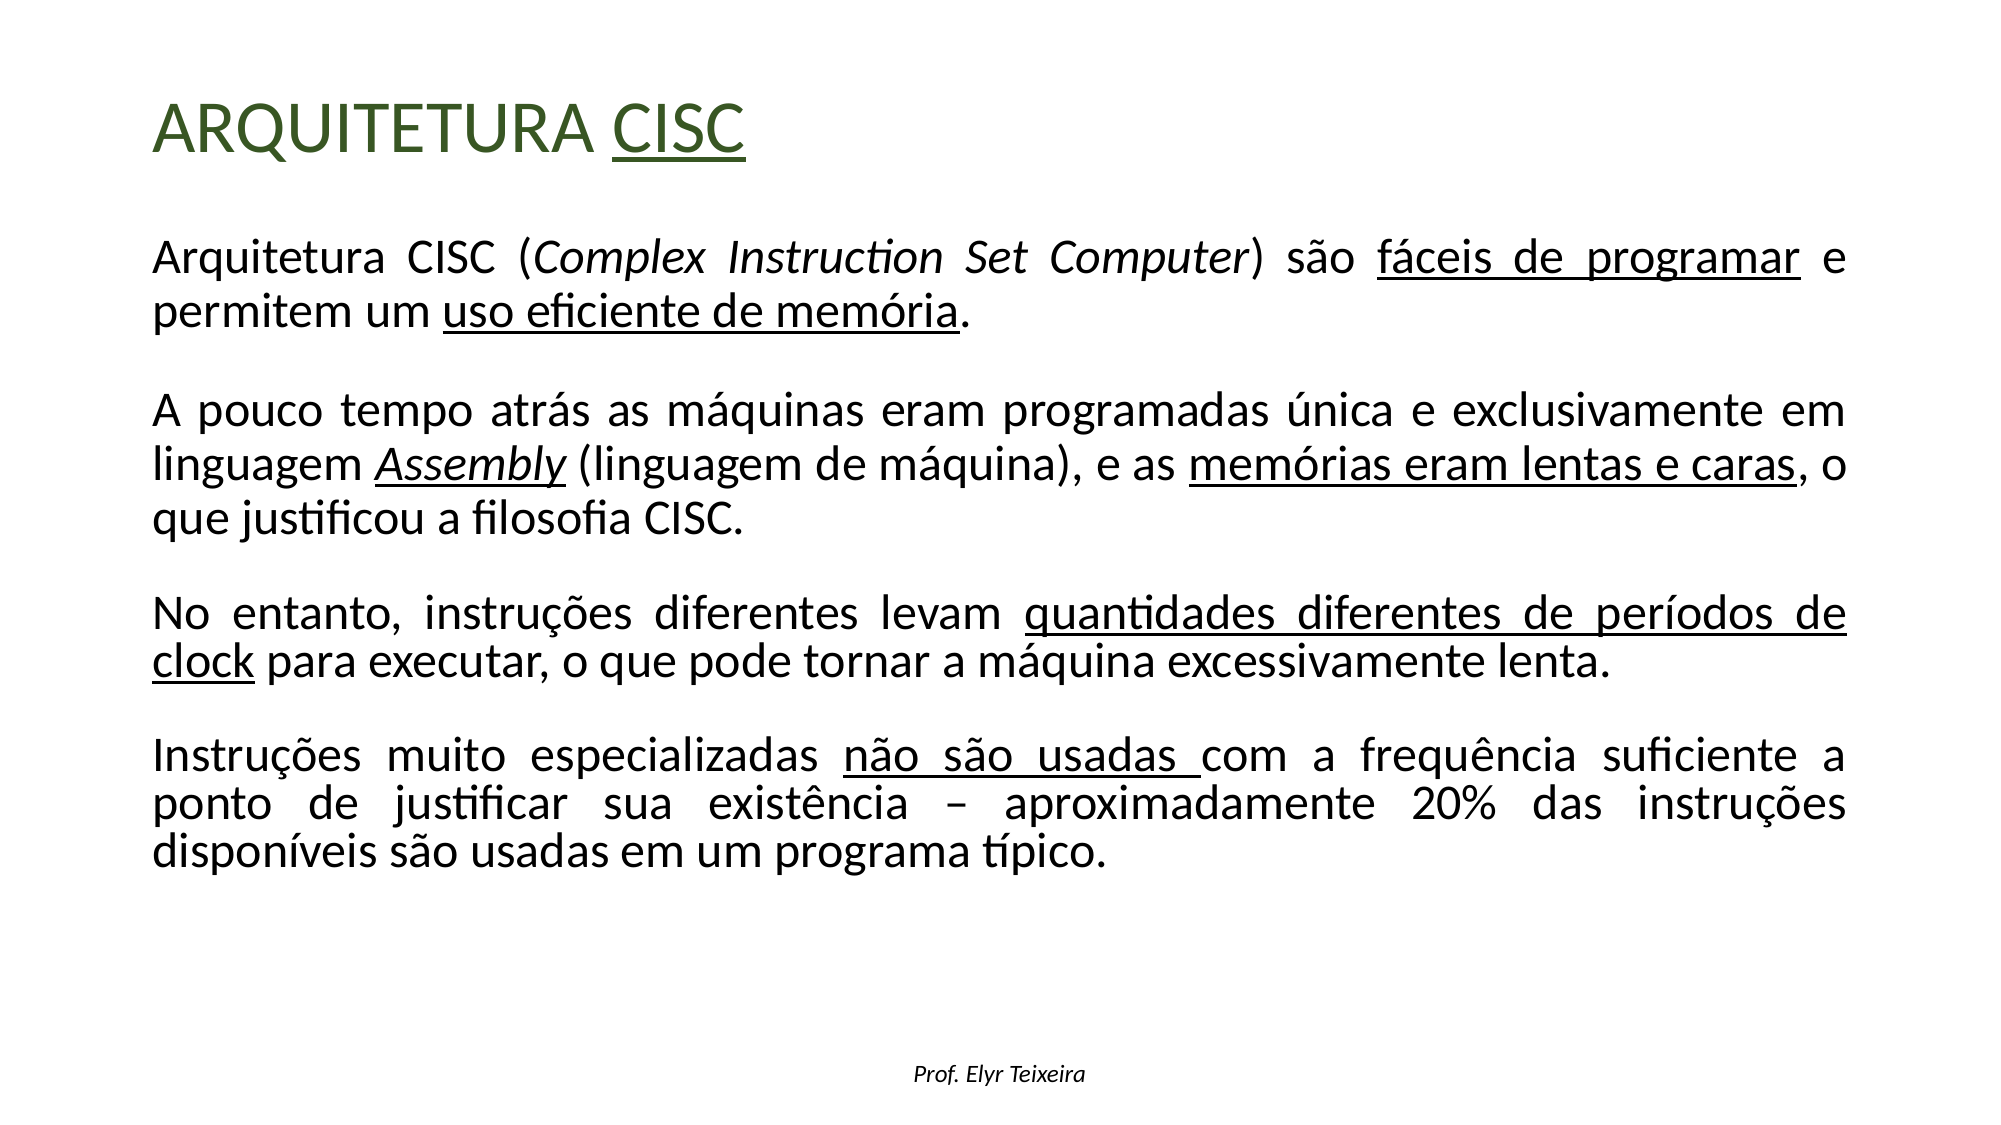

# Arquitetura cisc
Arquitetura CISC (Complex Instruction Set Computer) são fáceis de programar e permitem um uso eficiente de memória.
A pouco tempo atrás as máquinas eram programadas única e exclusivamente em linguagem Assembly (linguagem de máquina), e as memórias eram lentas e caras, o que justificou a filosofia CISC.
No entanto, instruções diferentes levam quantidades diferentes de períodos de clock para executar, o que pode tornar a máquina excessivamente lenta.
Instruções muito especializadas não são usadas com a frequência suficiente a ponto de justificar sua existência – aproximadamente 20% das instruções disponíveis são usadas em um programa típico.